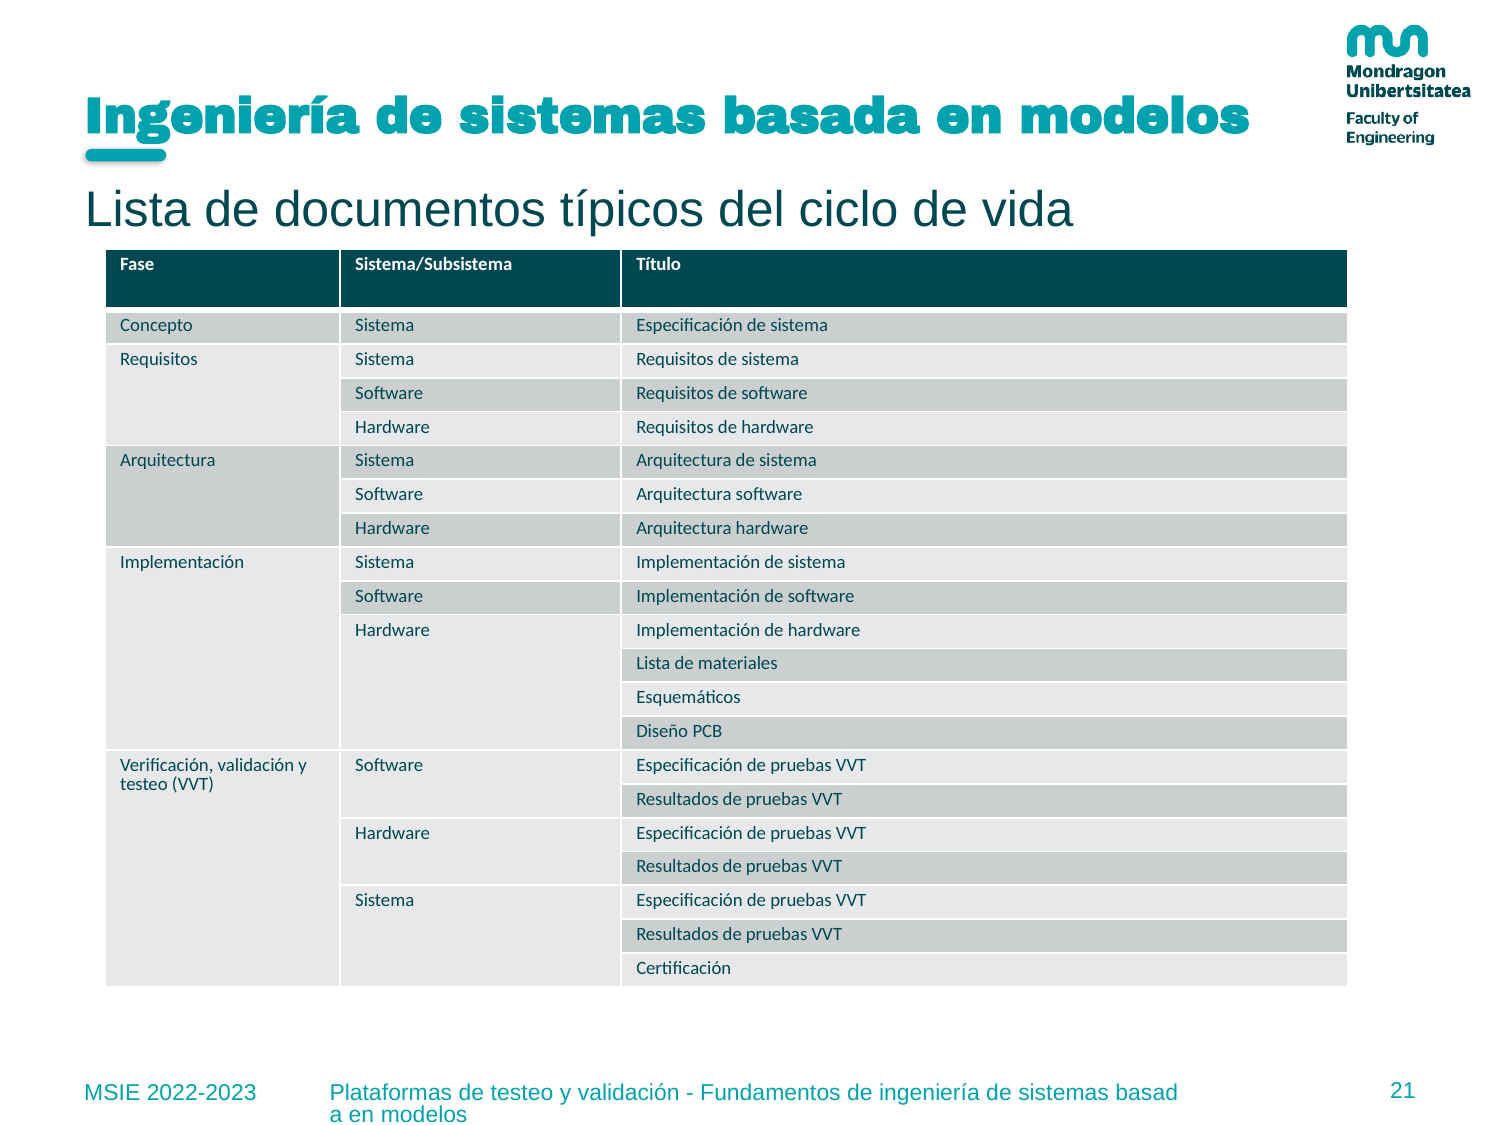

# Ingeniería de sistemas basada en modelos
Lista de documentos típicos del ciclo de vida

| Fase | Sistema/Subsistema | Título |
| --- | --- | --- |
| Concepto | Sistema | Especificación de sistema |
| Requisitos | Sistema | Requisitos de sistema |
|  | Software | Requisitos de software |
|  | Hardware | Requisitos de hardware |
| Arquitectura | Sistema | Arquitectura de sistema |
|  | Software | Arquitectura software |
|  | Hardware | Arquitectura hardware |
| Implementación | Sistema | Implementación de sistema |
|  | Software | Implementación de software |
|  | Hardware | Implementación de hardware |
|  |  | Lista de materiales |
|  |  | Esquemáticos |
|  |  | Diseño PCB |
| Verificación, validación y testeo (VVT) | Software | Especificación de pruebas VVT |
|  |  | Resultados de pruebas VVT |
|  | Hardware | Especificación de pruebas VVT |
|  |  | Resultados de pruebas VVT |
|  | Sistema | Especificación de pruebas VVT |
|  |  | Resultados de pruebas VVT |
|  |  | Certificación |
21
MSIE 2022-2023
Plataformas de testeo y validación - Fundamentos de ingeniería de sistemas basada en modelos